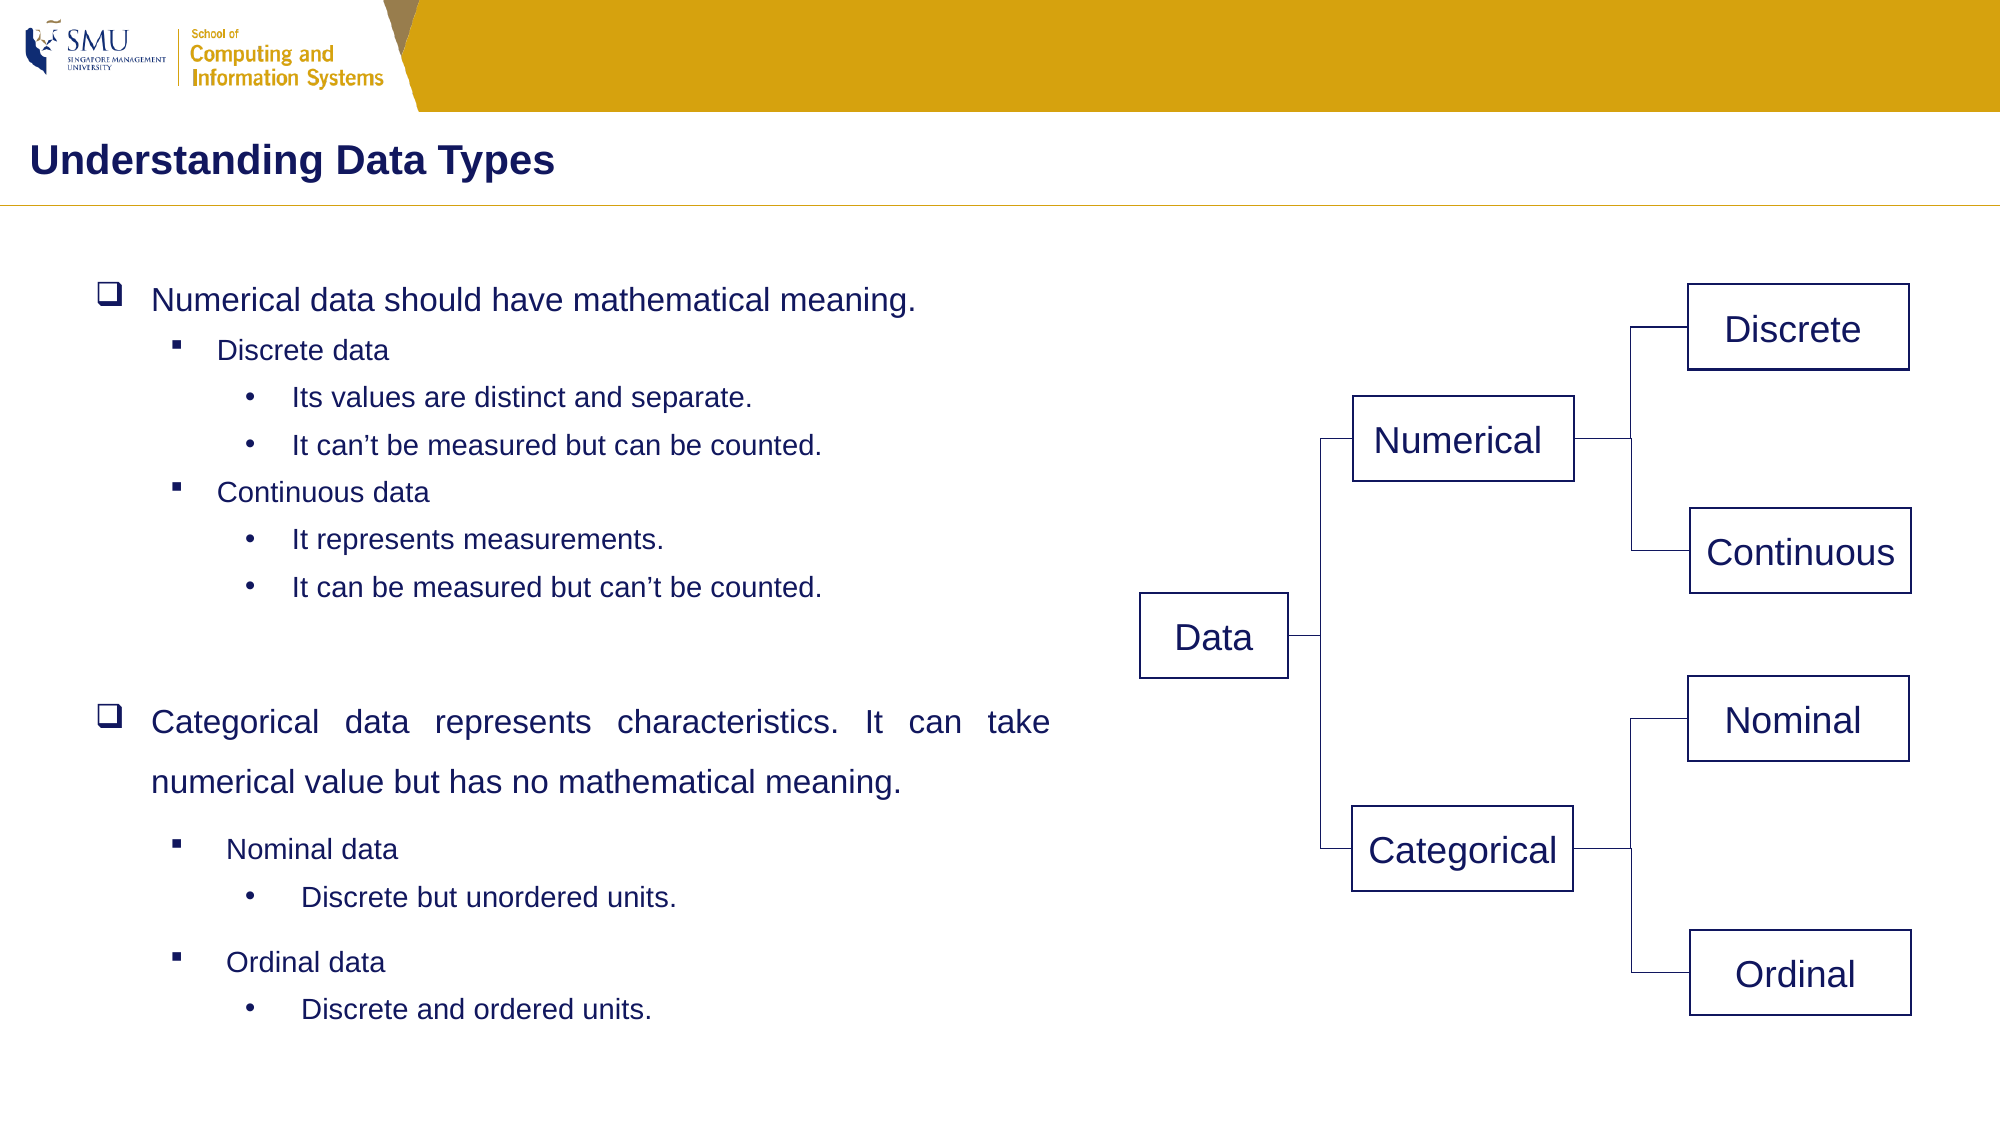

Understanding Data Types
Numerical data should have mathematical meaning.
Discrete data
Its values are distinct and separate.
It can’t be measured but can be counted.
Continuous data
It represents measurements.
It can be measured but can’t be counted.

Categorical data represents characteristics. It can take numerical value but has no mathematical meaning.
Nominal data
Discrete but unordered units.
Ordinal data
Discrete and ordered units.
Discrete
Numerical
Continuous
Data
Nominal
Categorical
Ordinal